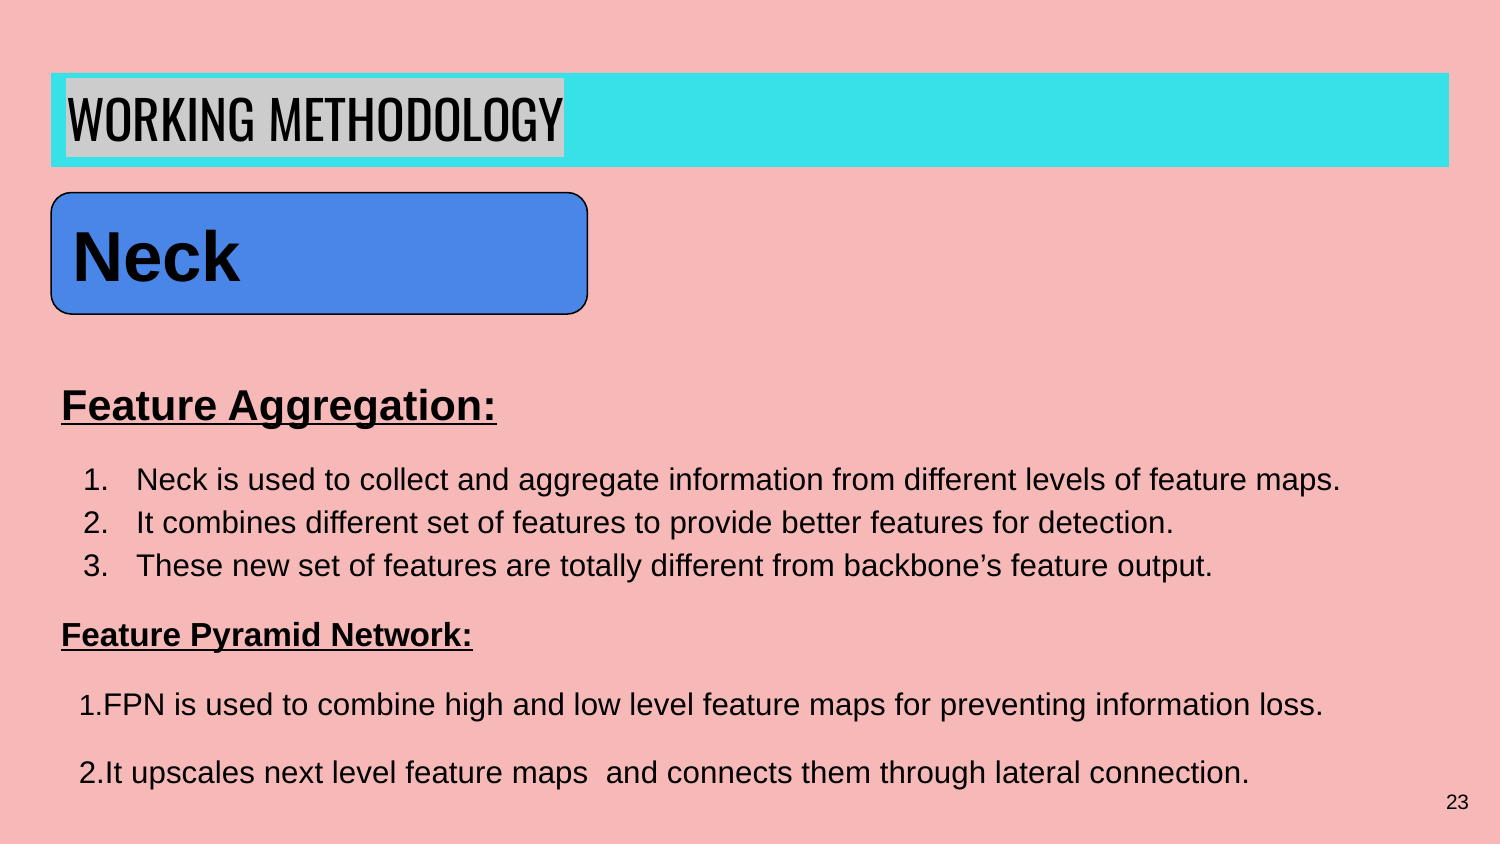

# WORKING METHODOLOGY

Feature Aggregation:
Neck is used to collect and aggregate information from different levels of feature maps.
It combines different set of features to provide better features for detection.
These new set of features are totally different from backbone’s feature output.
Feature Pyramid Network:
  1.FPN is used to combine high and low level feature maps for preventing information loss.
  2.It upscales next level feature maps  and connects them through lateral connection.

Neck
23